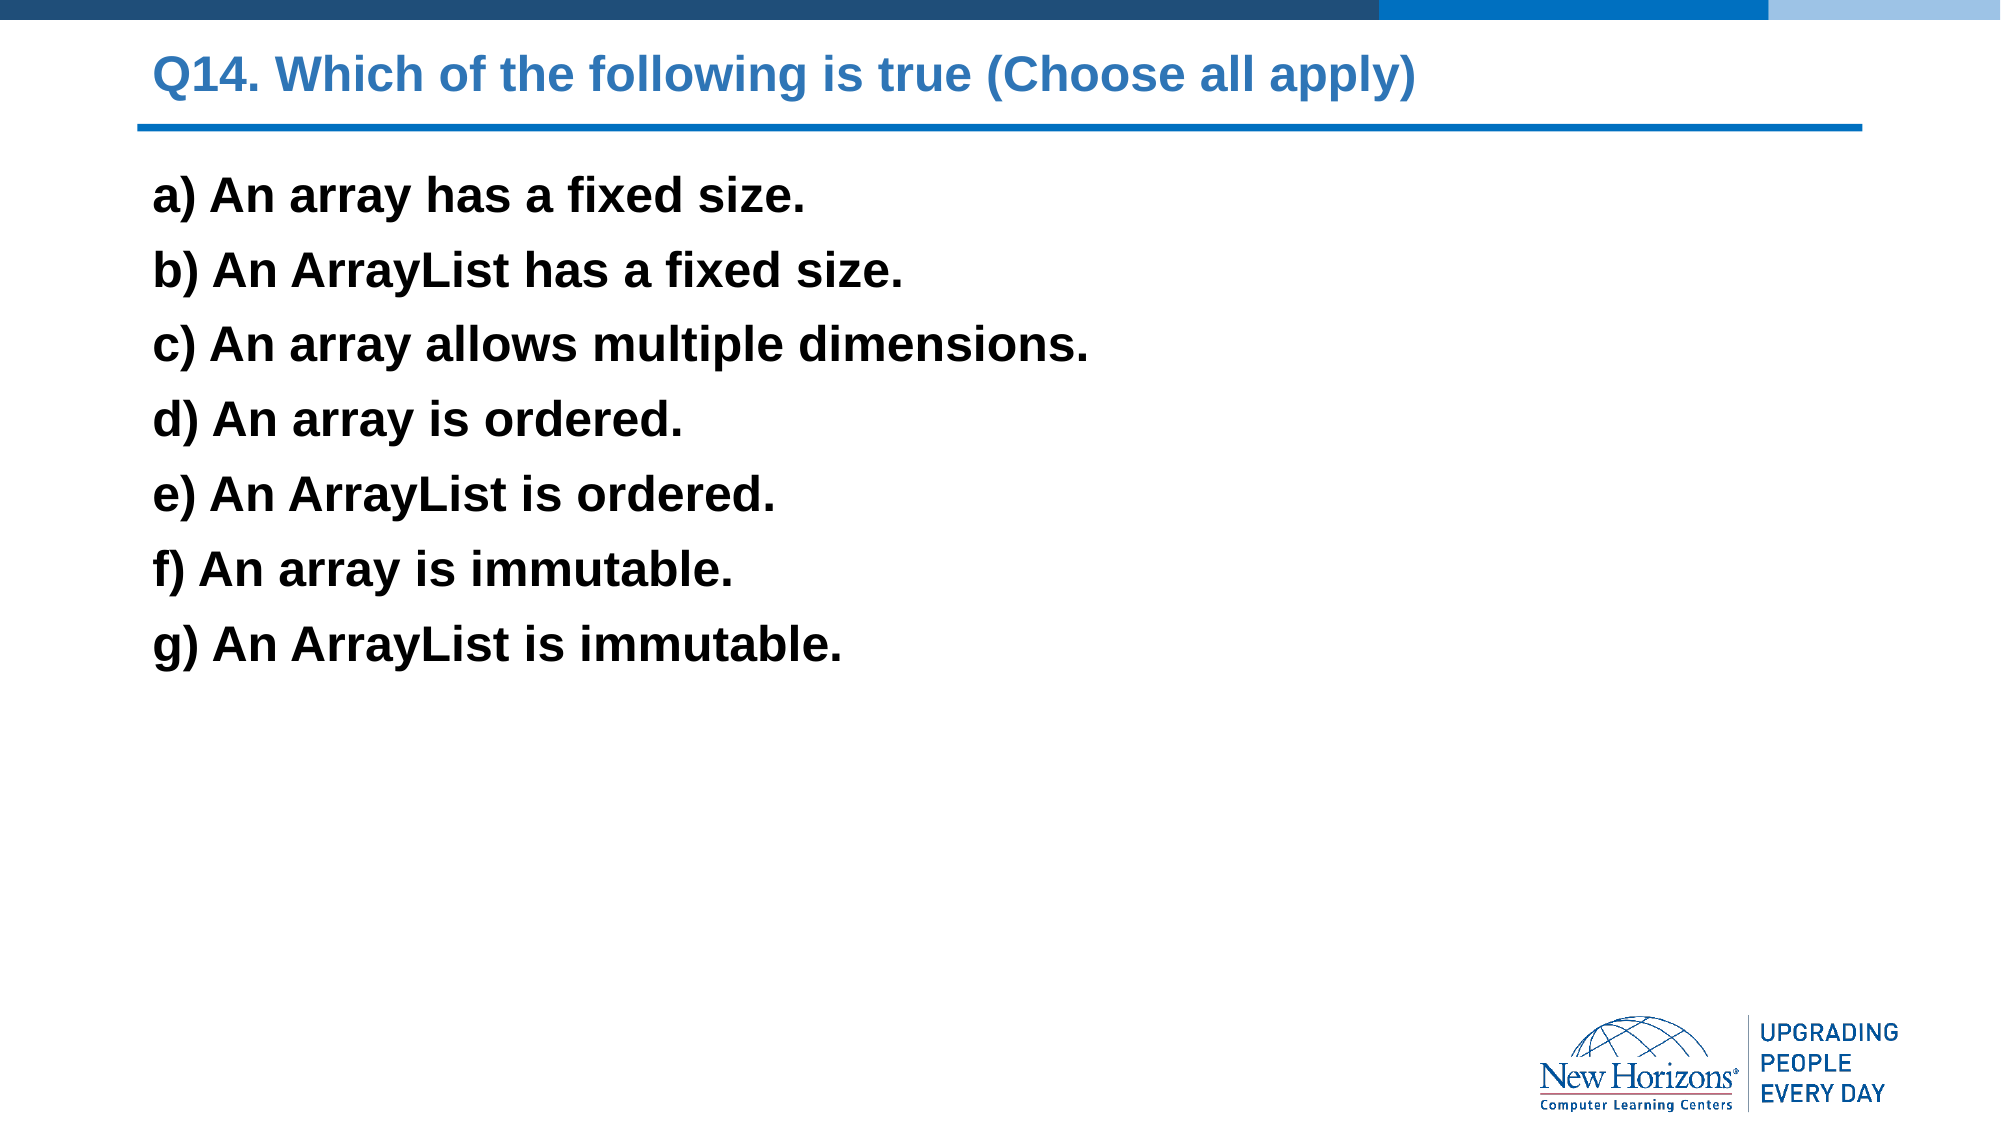

# Q14. Which of the following is true (Choose all apply)
a) An array has a fixed size.
b) An ArrayList has a fixed size.
c) An array allows multiple dimensions.
d) An array is ordered.
e) An ArrayList is ordered.
f) An array is immutable.
g) An ArrayList is immutable.